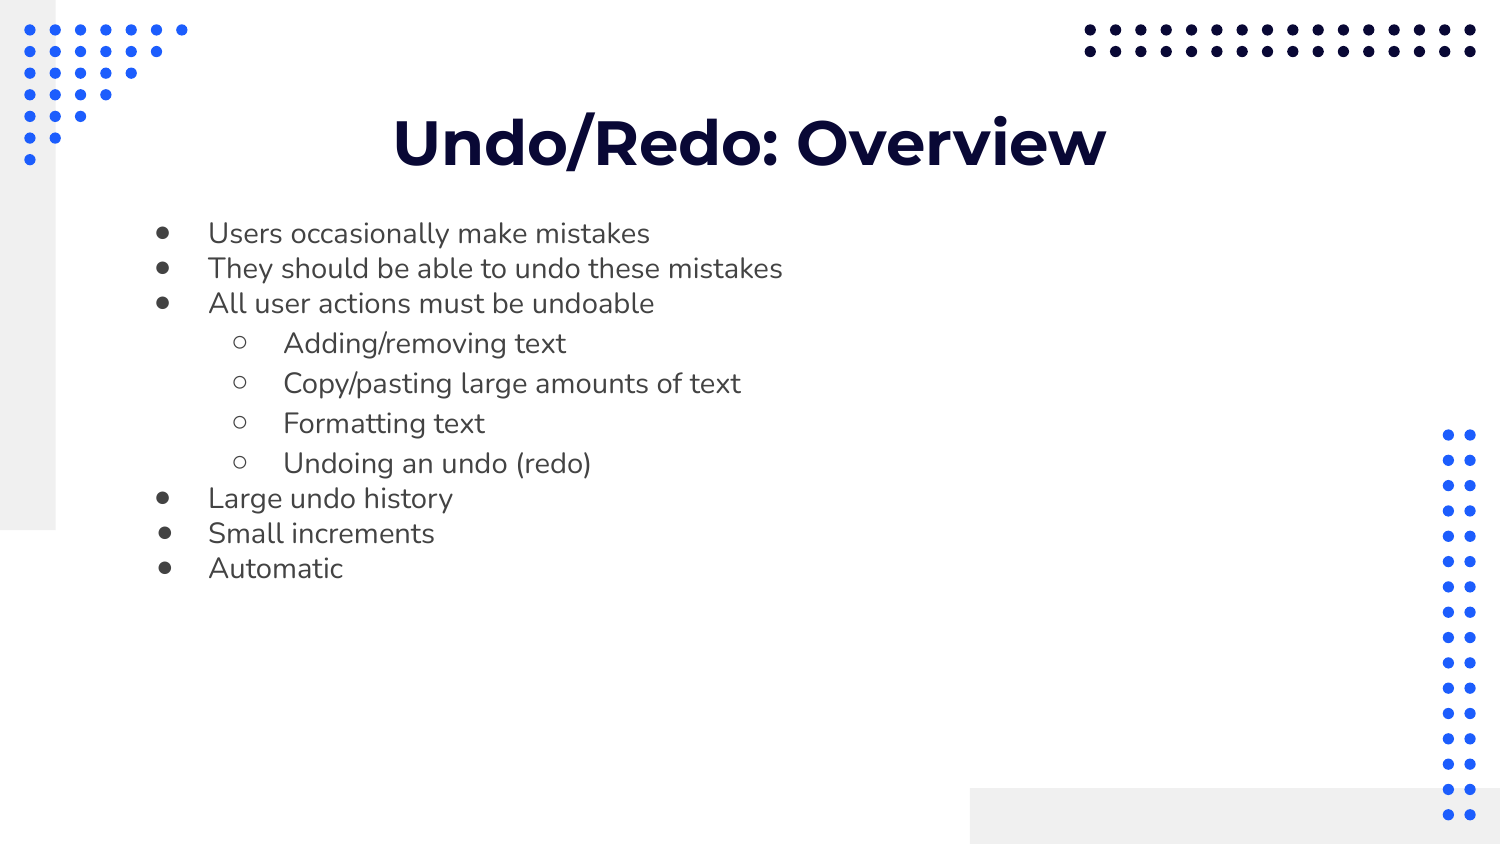

# Undo/Redo: Overview
Users occasionally make mistakes
They should be able to undo these mistakes
All user actions must be undoable
Adding/removing text
Copy/pasting large amounts of text
Formatting text
Undoing an undo (redo)
Large undo history
Small increments
Automatic